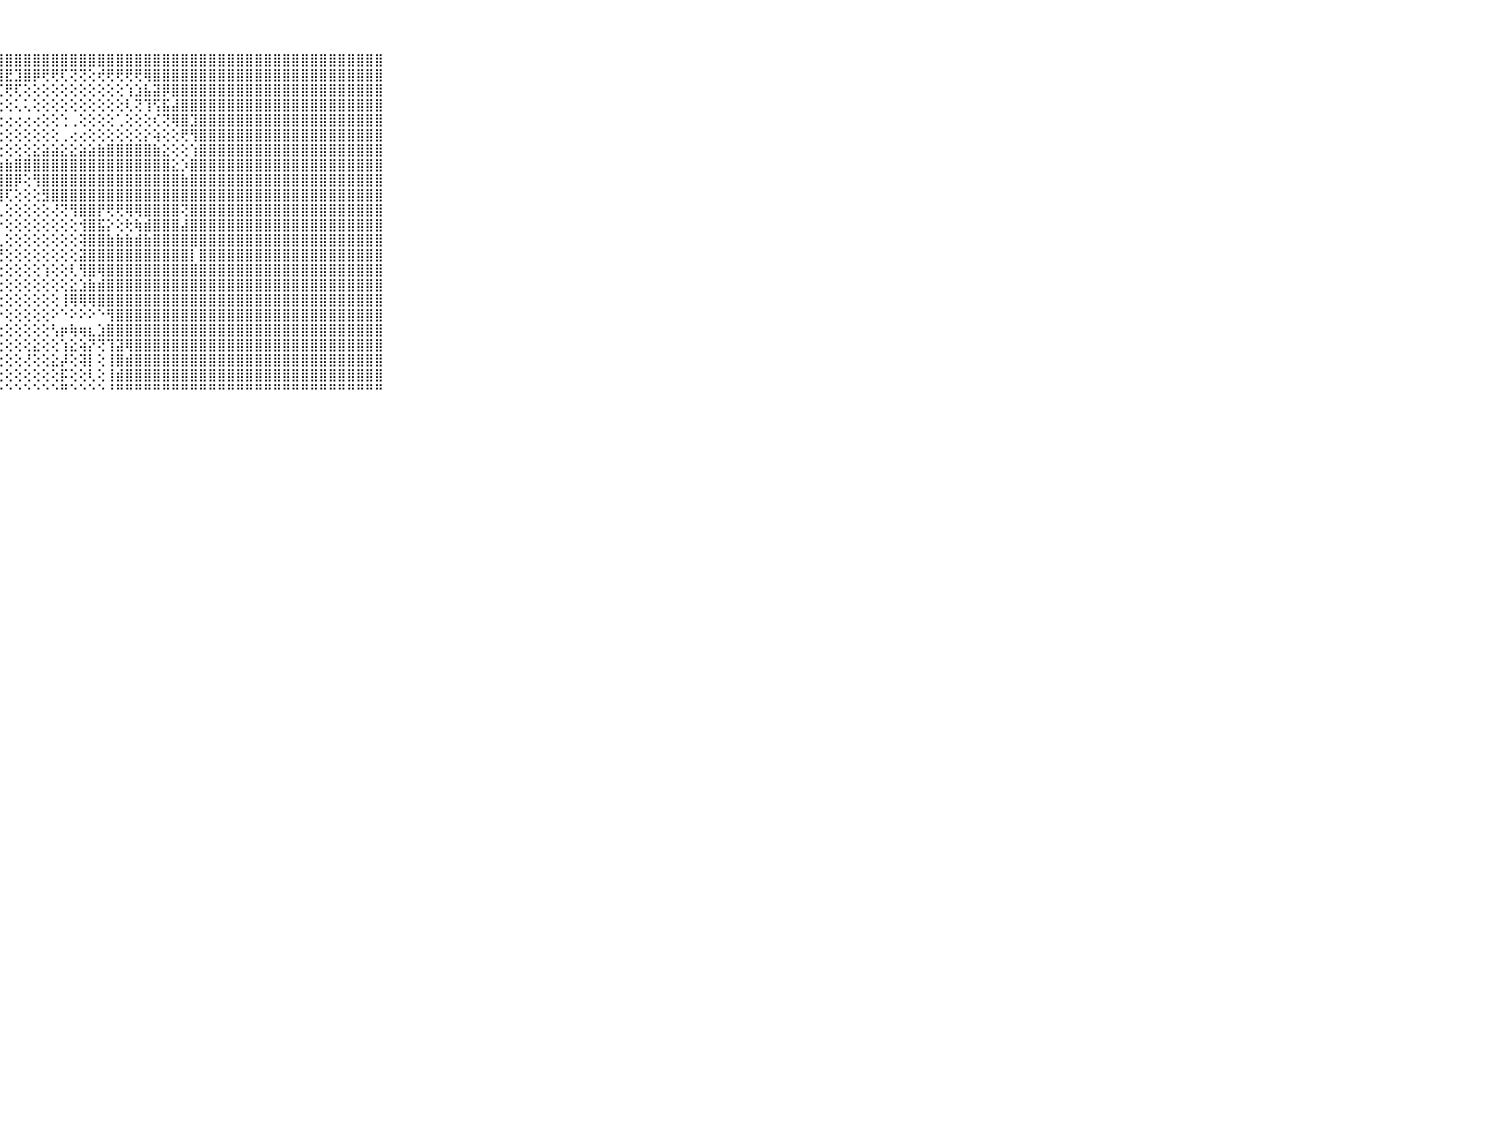

⠀⠀⠀⠀⠀⠀⠀⠀⠀⠀⠀⣿⣿⣿⣿⣿⣿⣿⣿⣿⣿⣿⣿⣿⣿⣿⣿⣿⣿⣿⣿⣿⣿⣿⣿⣿⣿⣿⣿⣿⣿⣿⣿⣿⣿⣿⣿⣿⣿⣿⣿⣿⣿⣿⣿⣿⣿⣿⣿⣿⣿⣿⣿⣿⣿⣿⣿⣿⣿⠀⠀⠀⠀⠀⠀⠀⠀⠀⠀⠀⠀
⠀⠀⠀⠀⠀⠀⠀⠀⠀⠀⠀⣿⣿⣿⣿⣿⣿⣿⣿⣿⣿⣿⣿⣿⣿⣿⣿⣿⣟⣹⣿⡿⢟⢟⢏⢝⢝⢕⢞⢟⢟⢟⢟⢿⣿⣿⣿⣿⣿⣿⣿⣿⣿⣿⣿⣿⣿⣿⣿⣿⣿⣿⣿⣿⣿⣿⣿⣿⣿⠀⠀⠀⠀⠀⠀⠀⠀⠀⠀⠀⠀
⠀⠀⠀⠀⠀⠀⠀⠀⠀⠀⠀⣿⣿⣿⣿⣿⣿⣿⣿⣿⣿⣿⣿⣿⣿⡿⢿⢏⢟⢏⢕⢕⢕⢕⢕⢕⢕⢕⢕⢕⢕⢱⣱⣧⣽⡿⣿⣿⣿⣿⣿⣿⣿⣿⣿⣿⣿⣿⣿⣿⣿⣿⣿⣿⣿⣿⣿⣿⣿⠀⠀⠀⠀⠀⠀⠀⠀⠀⠀⠀⠀
⠀⠀⠀⠀⠀⠀⠀⠀⠀⠀⠀⣿⣿⣿⣿⣿⣿⣿⣿⣿⣿⣿⣿⣿⣿⢟⢕⢕⢕⢅⢅⢕⢕⢕⢕⢕⢕⢕⢕⢕⢕⢇⢝⢹⢫⣯⣼⣿⣿⣿⣿⣿⣿⣿⣿⣿⣿⣿⣿⣿⣿⣿⣿⣿⣿⣿⣿⣿⣿⠀⠀⠀⠀⠀⠀⠀⠀⠀⠀⠀⠀
⠀⠀⠀⠀⠀⠀⠀⠀⠀⠀⠀⣿⣿⣿⣿⣿⣿⣿⣿⣿⣿⣿⣿⢿⡟⢕⢕⢕⢔⢔⢔⢔⢕⢕⢑⢀⢕⢕⢕⢕⢁⢕⢕⢕⢎⢝⢿⣿⣹⣿⣿⣿⣿⣿⣿⣿⣿⣿⣿⣿⣿⣿⣿⣿⣿⣿⣿⣿⣿⠀⠀⠀⠀⠀⠀⠀⠀⠀⠀⠀⠀
⠀⠀⠀⠀⠀⠀⠀⠀⠀⠀⠀⣿⣿⣿⣿⣿⣿⣿⣿⣿⣿⡷⡇⢕⢕⢕⢕⢕⢕⢕⢕⢕⢕⢕⢀⢔⢔⢕⢕⢕⢕⢕⢕⡕⢵⢕⢕⢟⢻⣿⣿⣿⣿⣿⣿⣿⣿⣿⣿⣿⣿⣿⣿⣿⣿⣿⣿⣿⣿⠀⠀⠀⠀⠀⠀⠀⠀⠀⠀⠀⠀
⠀⠀⠀⠀⠀⠀⠀⠀⠀⠀⠀⣿⣿⣿⣿⣿⣿⣿⣿⣿⣿⣇⡱⢷⢇⢕⢕⢕⢕⢕⢕⣕⣵⣵⣕⣕⣵⣵⣷⣿⣿⣿⣿⣿⣷⣕⢕⢕⢱⣿⣿⣿⣿⣿⣿⣿⣿⣿⣿⣿⣿⣿⣿⣿⣿⣿⣿⣿⣿⠀⠀⠀⠀⠀⠀⠀⠀⠀⠀⠀⠀
⠀⠀⠀⠀⠀⠀⠀⠀⠀⠀⠀⣿⣿⣿⣿⣿⣿⣿⣿⣿⣿⣿⡗⢕⢕⢕⢕⣵⣷⣿⣿⣿⣿⣿⣿⣿⣿⣿⣿⣿⣿⣿⣿⣿⣿⣿⣕⡱⣿⣿⣿⣿⣿⣿⣿⣿⣿⣿⣿⣿⣿⣿⣿⣿⣿⣿⣿⣿⣿⠀⠀⠀⠀⠀⠀⠀⠀⠀⠀⠀⠀
⠀⠀⠀⠀⠀⠀⠀⠀⠀⠀⠀⣿⣿⣿⣿⣿⣿⣿⣿⣿⣿⣿⢇⢕⢕⢕⣿⣿⣿⡿⢕⢻⣿⣿⣿⣿⣿⣿⣿⣿⣿⣿⣿⣿⣿⣿⣿⣷⣿⣿⣿⣿⣿⣿⣿⣿⣿⣿⣿⣿⣿⣿⣿⣿⣿⣿⣿⣿⣿⠀⠀⠀⠀⠀⠀⠀⠀⠀⠀⠀⠀
⠀⠀⠀⠀⠀⠀⠀⠀⠀⠀⠀⣿⣿⣿⣿⣿⣿⣿⣿⣿⣿⣿⢇⢕⢕⢕⢟⢿⢏⢕⢕⢕⣻⣿⣿⣿⣿⣿⣿⣿⣿⣿⣿⣿⣿⣿⣿⣿⣿⣿⣿⣿⣿⣿⣿⣿⣿⣿⣿⣿⣿⣿⣿⣿⣿⣿⣿⣿⣿⠀⠀⠀⠀⠀⠀⠀⠀⠀⠀⠀⠀
⠀⠀⠀⠀⠀⠀⠀⠀⠀⠀⠀⣿⣿⣿⣿⣿⣿⣿⣿⣿⣿⣿⢕⢕⢕⢱⡷⢇⢕⢕⢕⢕⢕⢜⢝⢻⣿⣿⡟⢟⢟⢿⢿⣿⣿⣿⣿⢝⣿⣿⣿⣿⣿⣿⣿⣿⣿⣿⣿⣿⣿⣿⣿⣿⣿⣿⣿⣿⣿⠀⠀⠀⠀⠀⠀⠀⠀⠀⠀⠀⠀
⠀⠀⠀⠀⠀⠀⠀⠀⠀⠀⠀⣿⣿⣿⣿⣿⣿⣿⣿⣿⣿⣿⡇⢕⢕⣿⢇⡕⢕⢕⢕⢕⢕⢕⢕⢕⢺⣿⣯⡕⢕⢗⢷⣾⣿⣿⣿⣼⣿⣿⣿⣿⣿⣿⣿⣿⣿⣿⣿⣿⣿⣿⣿⣿⣿⣿⣿⣿⣿⠀⠀⠀⠀⠀⠀⠀⠀⠀⠀⠀⠀
⠀⠀⠀⠀⠀⠀⠀⠀⠀⠀⠀⣿⣿⣿⣿⣿⣿⣿⣿⣿⣿⣿⡷⢕⢕⣿⣿⢇⢕⢕⢕⢕⢕⢕⢕⢕⢽⣿⣿⣷⣷⣷⣾⣷⣿⣿⣿⣿⣿⣿⣿⣿⣿⣿⣿⣿⣿⣿⣿⣿⣿⣿⣿⣿⣿⣿⣿⣿⣿⠀⠀⠀⠀⠀⠀⠀⠀⠀⠀⠀⠀
⠀⠀⠀⠀⠀⠀⠀⠀⠀⠀⠀⣿⣿⣿⣿⣿⣿⣿⣿⣿⣿⣵⣜⢕⢱⣿⣿⢜⢕⢕⢕⢕⢕⢕⢕⢕⣽⣿⣿⣿⣿⣿⣿⣿⣿⣿⣿⣿⡇⣿⣿⣿⣿⣿⣿⣿⣿⣿⣿⣿⣿⣿⣿⣿⣿⣿⣿⣿⣿⠀⠀⠀⠀⠀⠀⠀⠀⠀⠀⠀⠀
⠀⠀⠀⠀⠀⠀⠀⠀⠀⠀⠀⣿⣿⣿⣿⣿⣿⣿⣿⣿⣿⣾⣏⢕⢸⣿⢕⢕⢕⢕⢕⢕⢱⢕⢕⢇⢻⣿⢿⣿⣿⣿⣿⣿⣿⣿⣿⣿⣿⣿⣿⣿⣿⣿⣿⣿⣿⣿⣿⣿⣿⣿⣿⣿⣿⣿⣿⣿⣿⠀⠀⠀⠀⠀⠀⠀⠀⠀⠀⠀⠀
⠀⠀⠀⠀⠀⠀⠀⠀⠀⠀⠀⣿⣿⣿⣿⣿⣿⣿⣿⣿⣿⣿⣷⣵⡕⢏⢕⢕⢕⢕⢕⢕⢕⢕⢕⣕⣱⣷⣾⣿⣿⣿⣿⣿⣿⣿⣿⣿⣿⣿⣿⣿⣿⣿⣿⣿⣿⣿⣿⣿⣿⣿⣿⣿⣿⣿⣿⣿⣿⠀⠀⠀⠀⠀⠀⠀⠀⠀⠀⠀⠀
⠀⠀⠀⠀⠀⠀⠀⠀⠀⠀⠀⣿⣿⣿⣿⣿⣿⣿⣿⣿⣿⣿⣿⣟⣇⣕⡇⢕⢕⢕⢕⢕⢕⢕⢸⢿⢿⢿⣿⣿⣿⣿⣿⣿⣿⣿⣿⣿⣿⣿⣿⣿⣿⣿⣿⣿⣿⣿⣿⣿⣿⣿⣿⣿⣿⣿⣿⣿⣿⠀⠀⠀⠀⠀⠀⠀⠀⠀⠀⠀⠀
⠀⠀⠀⠀⠀⠀⠀⠀⠀⠀⠀⣿⣿⣿⣿⣿⣿⣿⣿⣿⣿⣿⣿⣿⣿⣿⡇⡕⢕⢕⢕⢕⢕⠕⠑⠕⠕⠕⠑⢻⣿⣿⣿⣿⣿⣿⣿⣿⣿⣿⣿⣿⣿⣿⣿⣿⣿⣿⣿⣿⣿⣿⣿⣿⣿⣿⣿⣿⣿⠀⠀⠀⠀⠀⠀⠀⠀⠀⠀⠀⠀
⠀⠀⠀⠀⠀⠀⠀⠀⠀⠀⠀⣿⣿⣿⣿⣿⣿⣿⣿⣿⣿⣿⣿⣿⣿⣿⢣⢕⢕⢕⢕⢕⢕⢣⡶⢷⢶⣆⣱⣿⣿⣿⣿⣿⣿⣿⣿⣿⣿⣿⣿⣿⣿⣿⣿⣿⣿⣿⣿⣿⣿⣿⣿⣿⣿⣿⣿⣿⣿⠀⠀⠀⠀⠀⠀⠀⠀⠀⠀⠀⠀
⠀⠀⠀⠀⠀⠀⠀⠀⠀⠀⠀⣿⣿⣿⣿⣿⣿⣿⣿⣿⣿⣿⣿⣿⣿⣿⢕⢕⢕⢕⢕⣕⢕⢕⢱⣕⢵⡝⢝⢹⣽⢿⣿⣿⣿⣿⣿⣿⣿⣿⣿⣿⣿⣿⣿⣿⣿⣿⣿⣿⣿⣿⣿⣿⣿⣿⣿⣿⣿⠀⠀⠀⠀⠀⠀⠀⠀⠀⠀⠀⠀
⠀⠀⠀⠀⠀⠀⠀⠀⠀⠀⠀⣿⣿⣿⣿⣿⣿⣿⣿⣿⣿⣿⣿⡿⣽⣿⢇⢕⢕⢕⢜⢕⢕⣕⡼⢕⢽⡇⢕⢸⣿⣾⣿⣿⣿⣿⣿⣿⣿⣿⣿⣿⣿⣿⣿⣿⣿⣿⣿⣿⣿⣿⣿⣿⣿⣿⣿⣿⣿⠀⠀⠀⠀⠀⠀⠀⠀⠀⠀⠀⠀
⠀⠀⠀⠀⠀⠀⠀⠀⠀⠀⠀⣿⣿⣿⣿⣿⣿⣿⣿⣿⡿⢟⢝⢕⣿⢻⢕⢕⢕⢕⢕⢕⢕⢕⡯⢕⢕⢇⢕⢸⣾⣿⣿⣿⣿⣿⣿⣿⣿⣿⣿⣿⣿⣿⣿⣿⣿⣿⣿⣿⣿⣿⣿⣿⣿⣿⣿⣿⣿⠀⠀⠀⠀⠀⠀⠀⠀⠀⠀⠀⠀
⠀⠀⠀⠀⠀⠀⠀⠀⠀⠀⠀⠛⠛⠛⠛⠛⠛⠛⠛⠙⠑⠑⠑⠘⠛⠘⠑⠑⠑⠑⠑⠑⠑⠑⠛⠑⠑⠑⠑⠘⠛⠛⠛⠛⠛⠛⠛⠛⠛⠛⠛⠛⠛⠛⠛⠛⠛⠛⠛⠛⠛⠛⠛⠛⠛⠛⠛⠛⠛⠀⠀⠀⠀⠀⠀⠀⠀⠀⠀⠀⠀